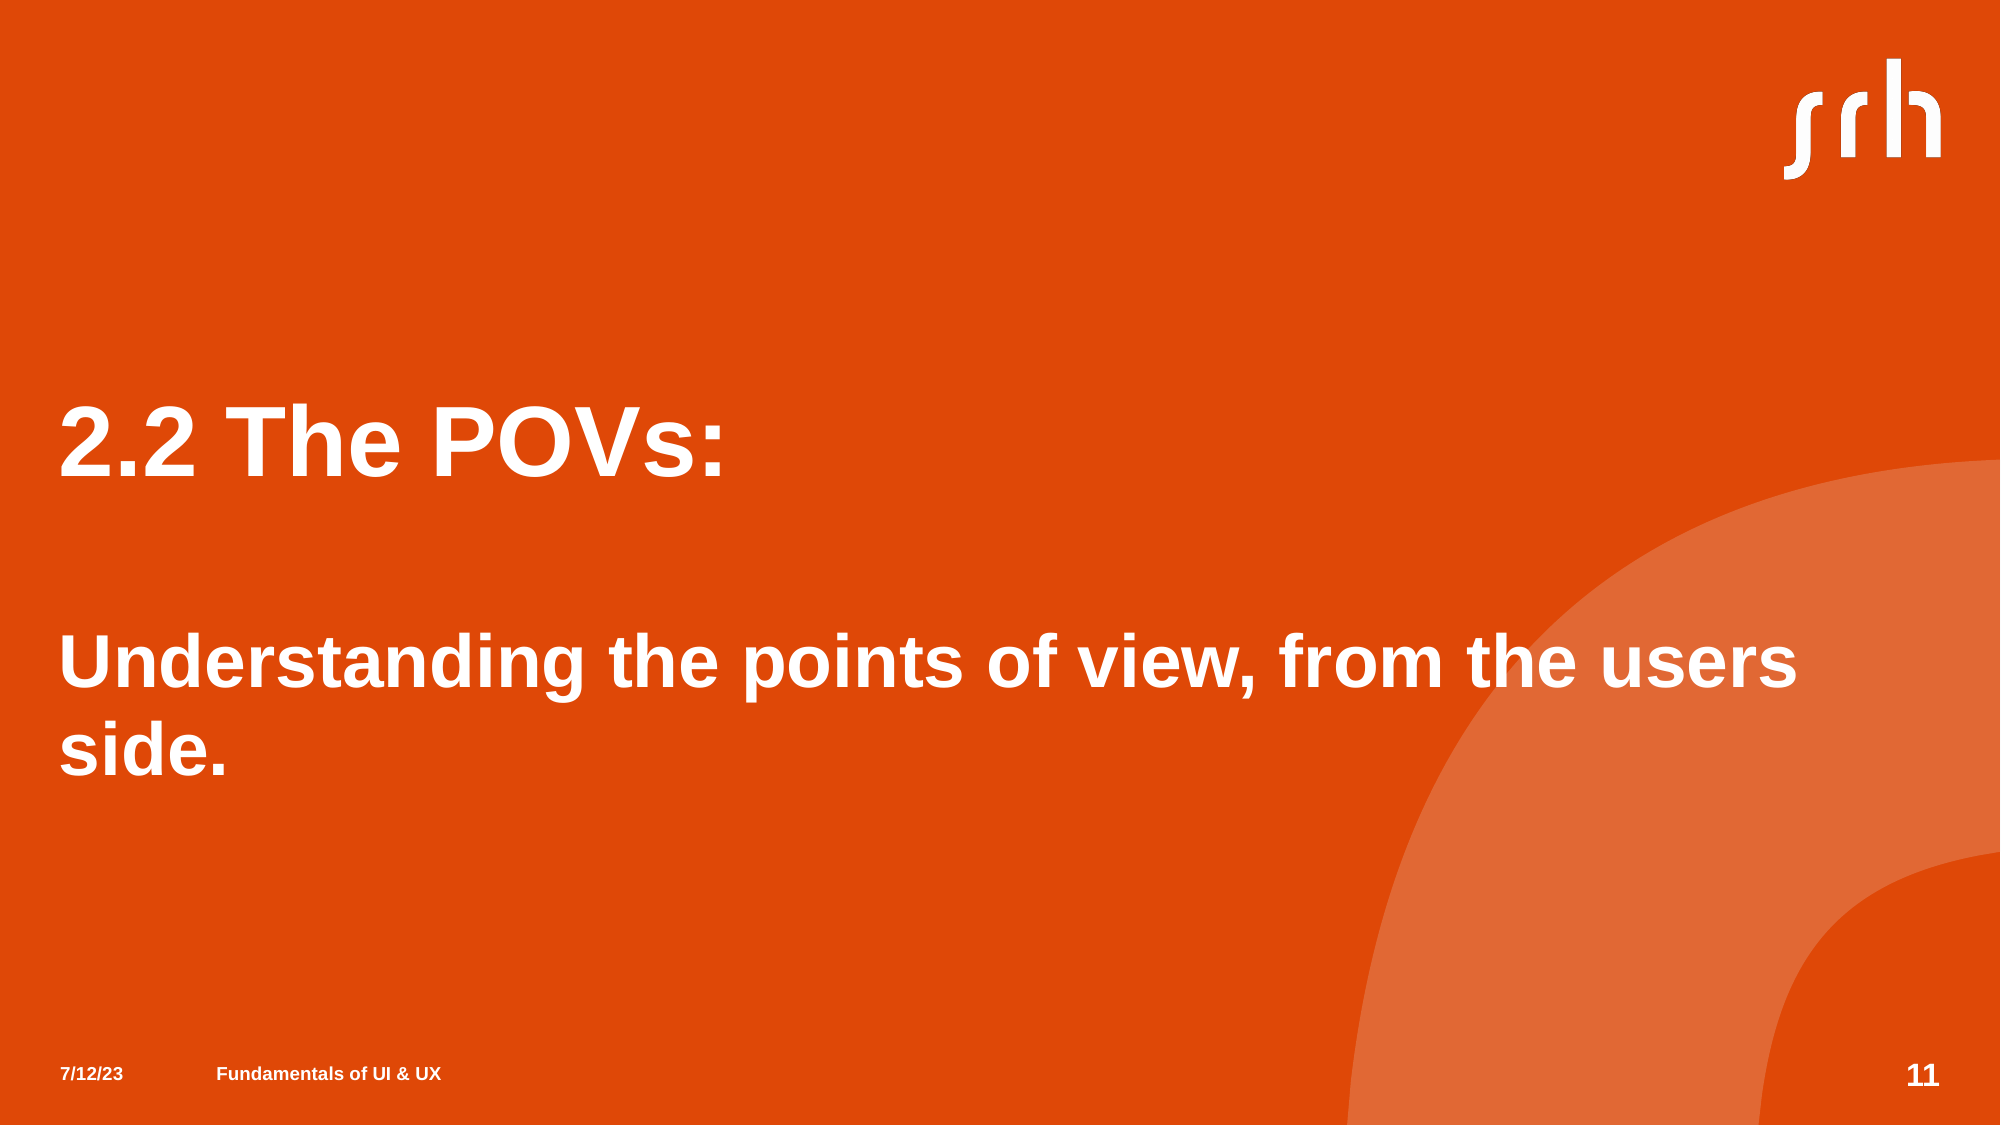

# 2.2 The POVs: Understanding the points of view, from the users side.
7/12/23
Fundamentals of UI & UX
11